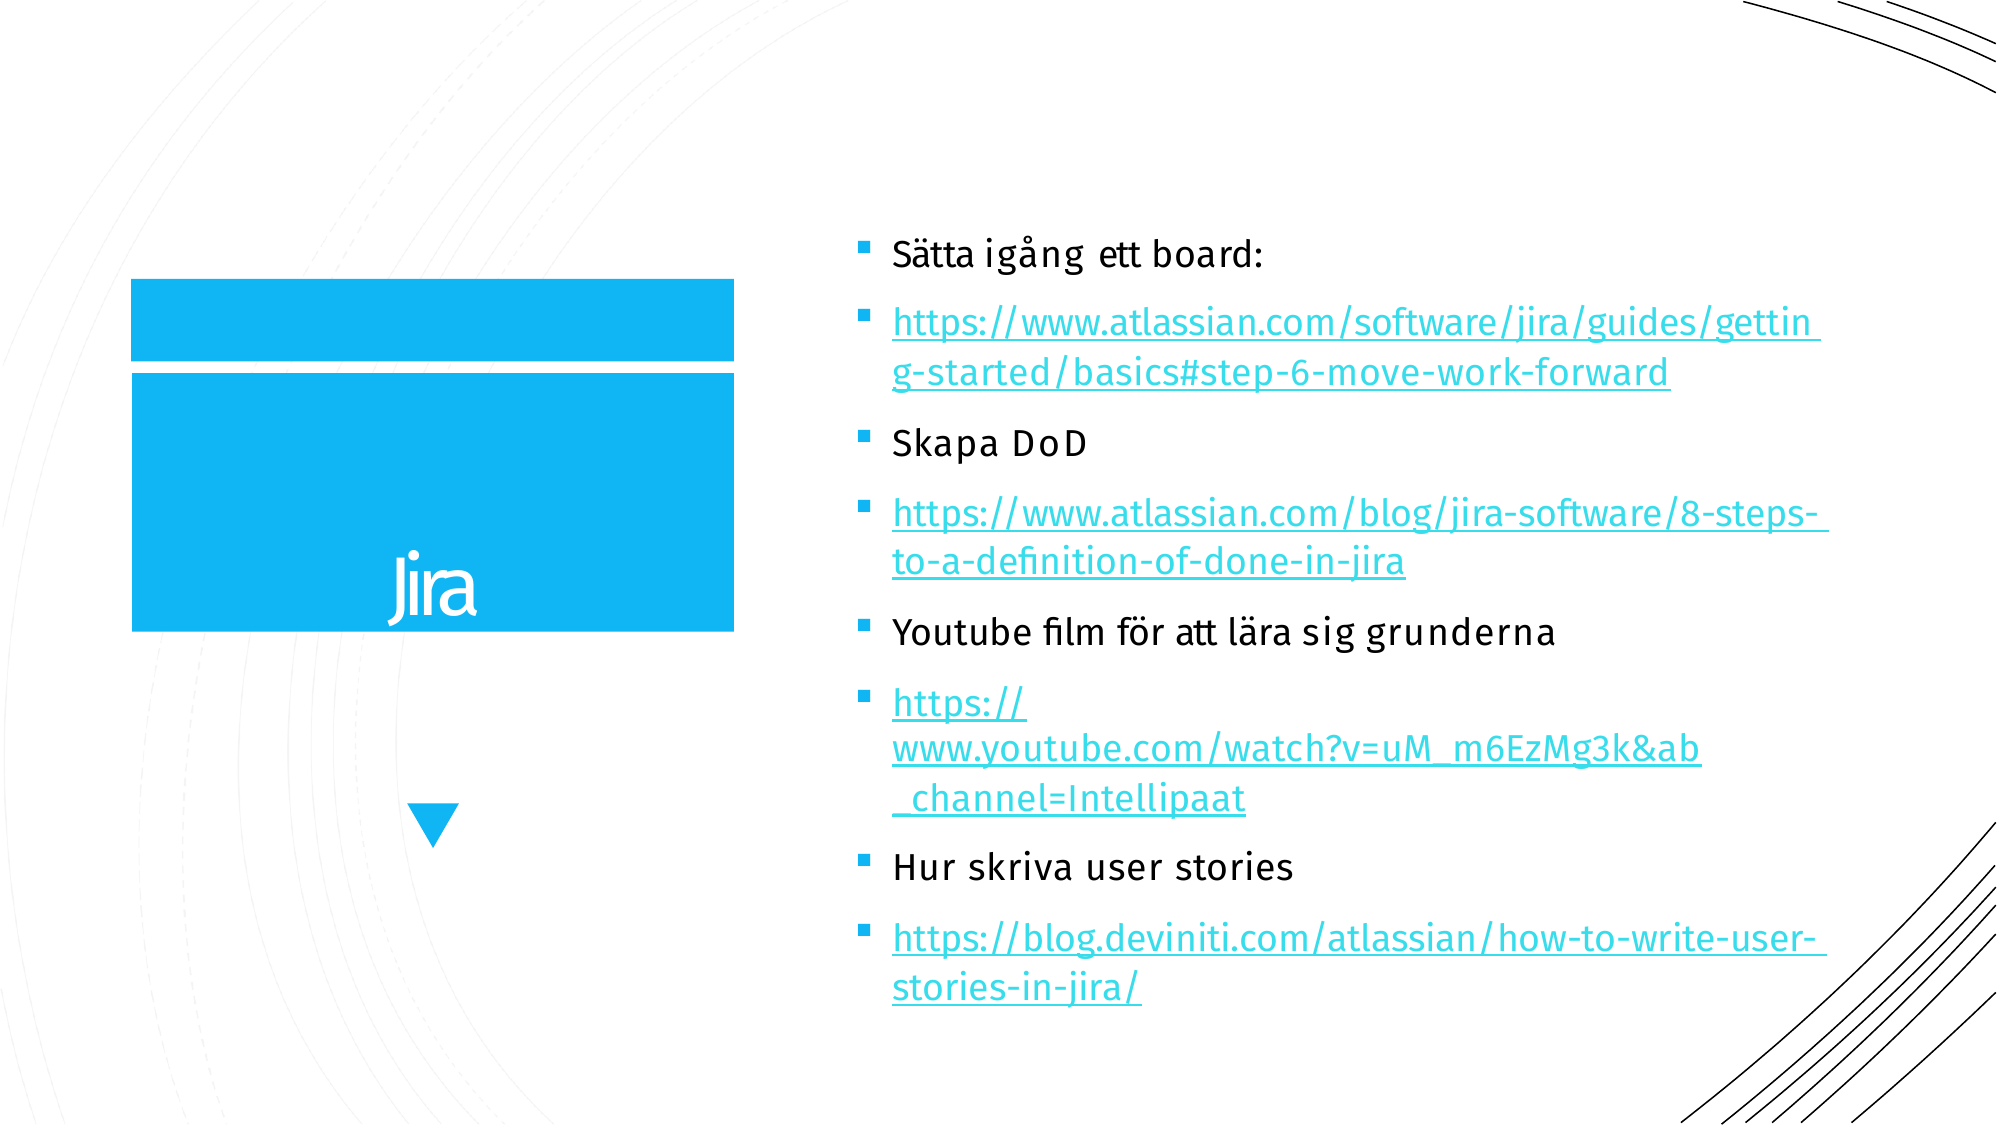

Sätta igång ett board:
https://www.atlassian.com/software/jira/guides/gettin  g-started/basics#step-6-move-work-forward
Skapa DoD
https://www.atlassian.com/blog/jira-software/8-steps-  to-a-definition-of-done-in-jira
Youtube film för att lära sig grunderna
https://www.youtube.com/watch?v=uM_m6EzMg3k&ab
_channel=Intellipaat
Hur skriva user stories
https://blog.deviniti.com/atlassian/how-to-write-user-  stories-in-jira/

Jira